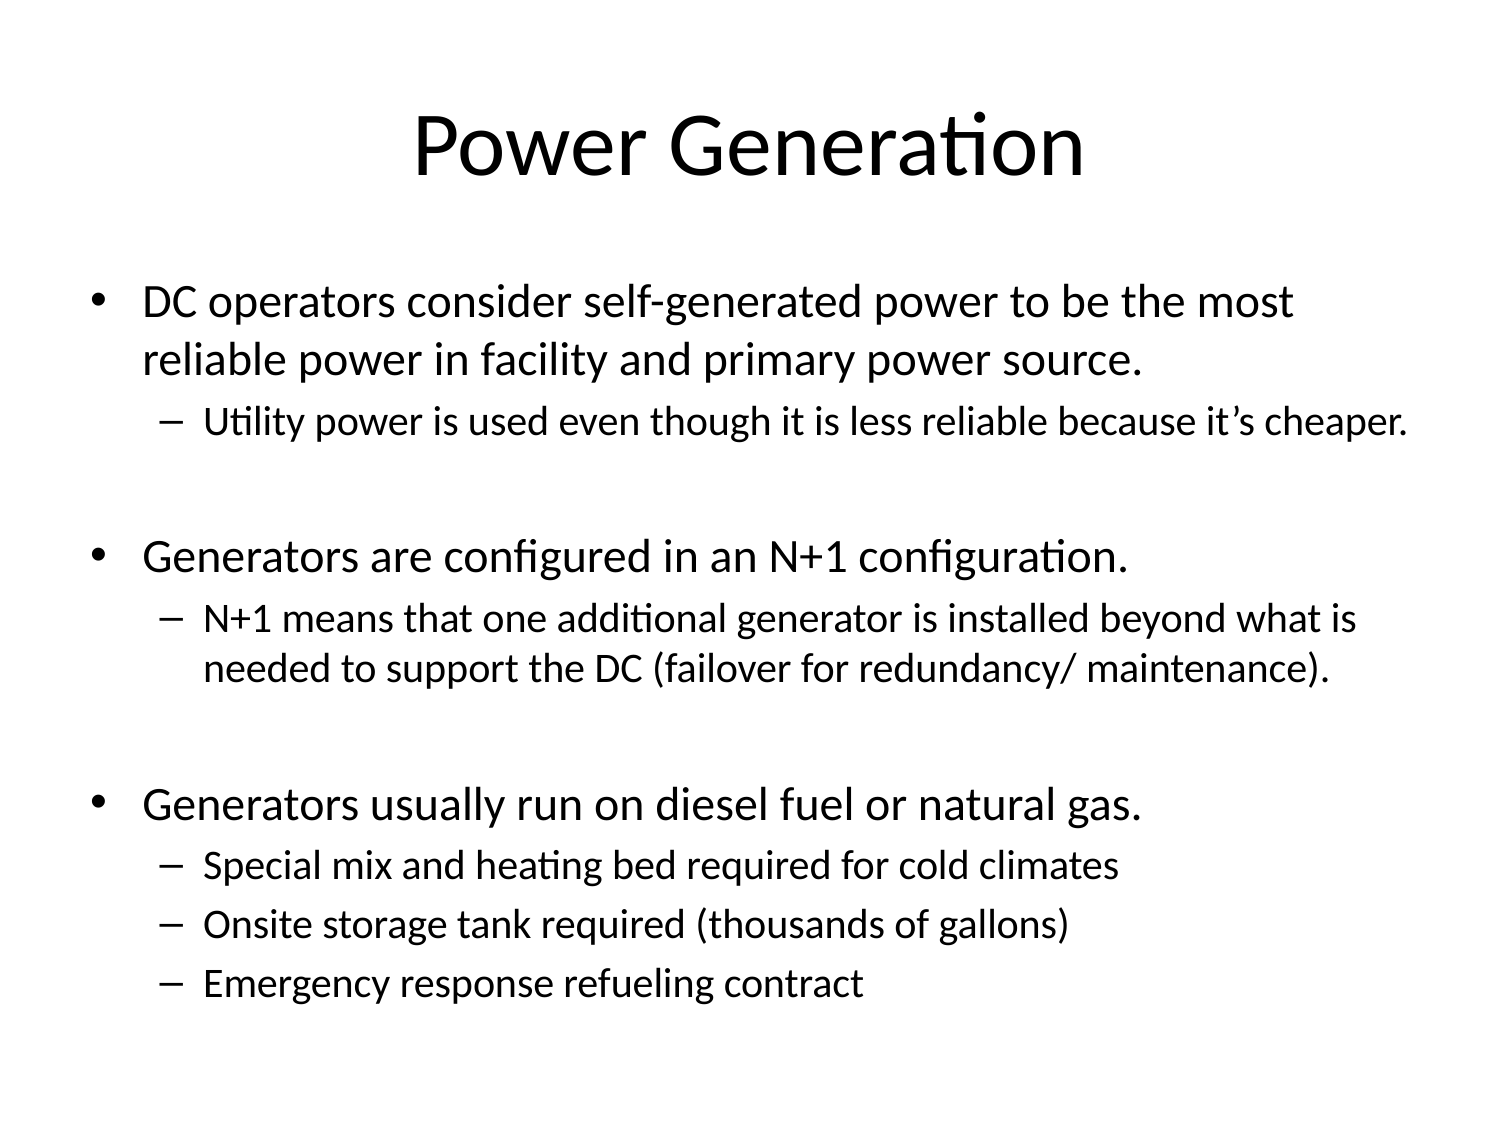

# Power Generation
DC operators consider self-generated power to be the most reliable power in facility and primary power source.
Utility power is used even though it is less reliable because it’s cheaper.

Generators are configured in an N+1 configuration.
N+1 means that one additional generator is installed beyond what is needed to support the DC (failover for redundancy/ maintenance).

Generators usually run on diesel fuel or natural gas.
Special mix and heating bed required for cold climates
Onsite storage tank required (thousands of gallons)
Emergency response refueling contract